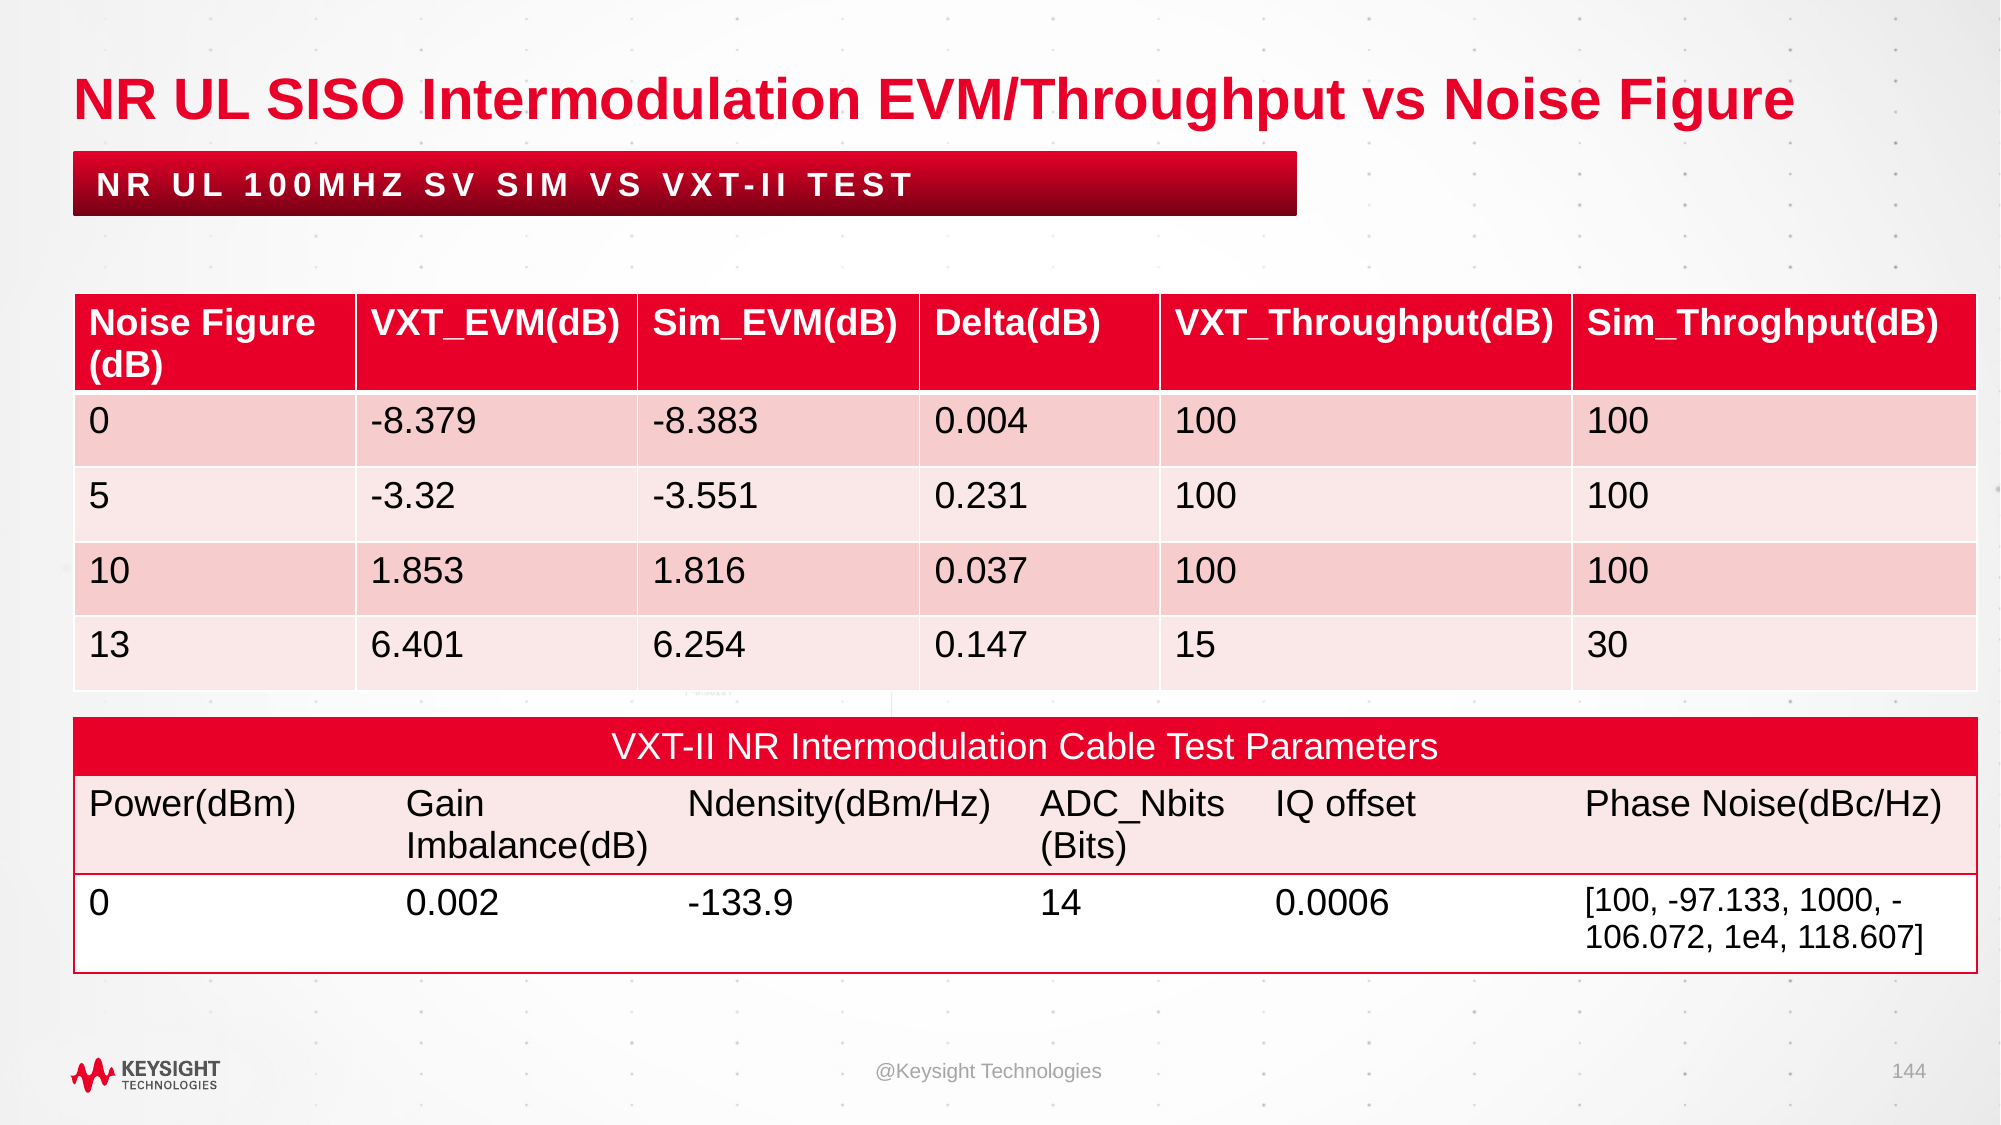

# NR UL SISO Intermodulation EVM/Throughput vs Noise Figure
NR UL 100MHz SV Sim vs VXT-II Test
| Noise Figure (dB) | VXT\_EVM(dB) | Sim\_EVM(dB) | Delta(dB) | VXT\_Throughput(dB) | Sim\_Throghput(dB) |
| --- | --- | --- | --- | --- | --- |
| 0 | -8.379 | -8.383 | 0.004 | 100 | 100 |
| 5 | -3.32 | -3.551 | 0.231 | 100 | 100 |
| 10 | 1.853 | 1.816 | 0.037 | 100 | 100 |
| 13 | 6.401 | 6.254 | 0.147 | 15 | 30 |
| VXT-II NR Intermodulation Cable Test Parameters |  |  |  |  |  |
| --- | --- | --- | --- | --- | --- |
| Power(dBm) | Gain Imbalance(dB) | Ndensity(dBm/Hz) | ADC\_Nbits (Bits) | IQ offset | Phase Noise(dBc/Hz) |
| 0 | 0.002 | -133.9 | 14 | 0.0006 | [100, -97.133, 1000, -106.072, 1e4, 118.607] |
@Keysight Technologies